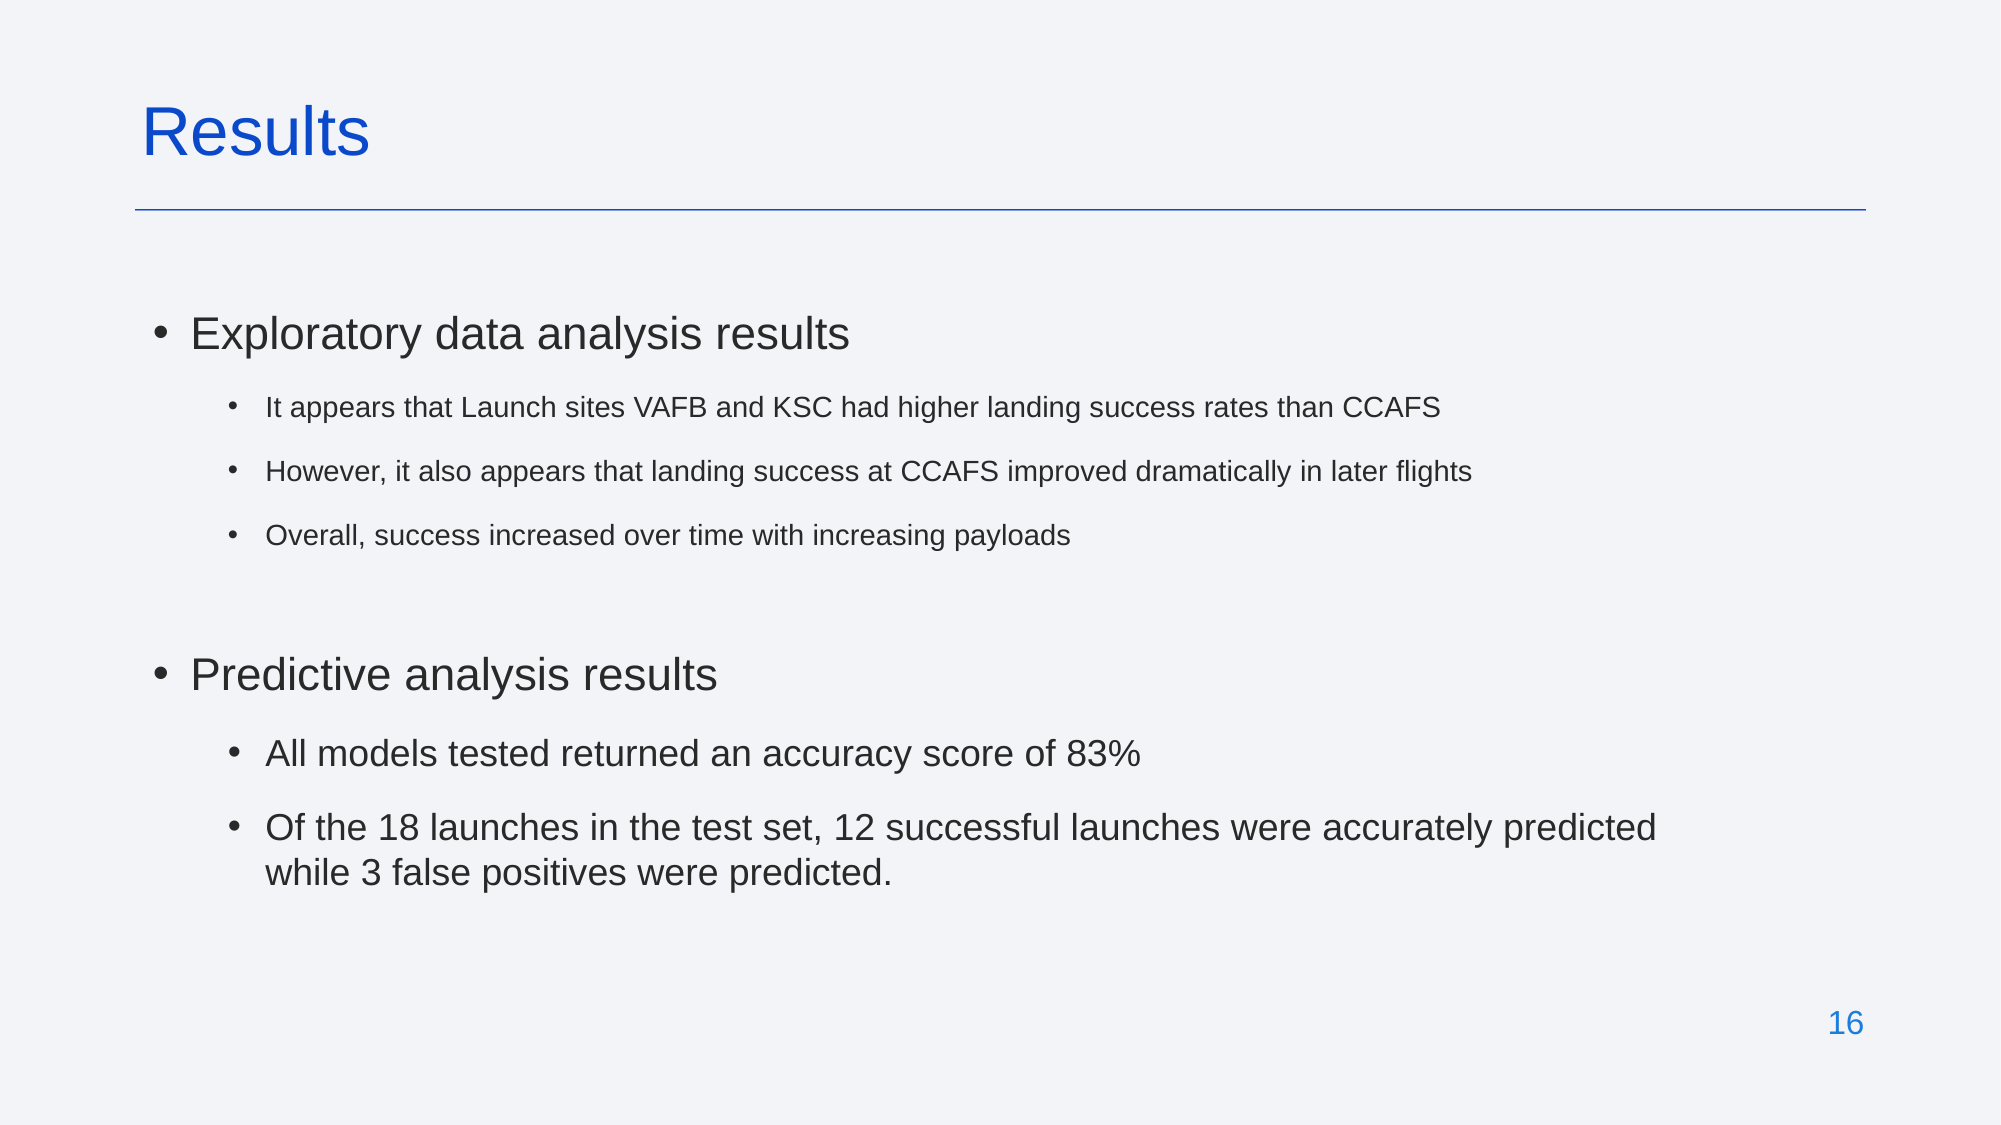

Results
Exploratory data analysis results
It appears that Launch sites VAFB and KSC had higher landing success rates than CCAFS
However, it also appears that landing success at CCAFS improved dramatically in later flights
Overall, success increased over time with increasing payloads

Predictive analysis results
All models tested returned an accuracy score of 83%
Of the 18 launches in the test set, 12 successful launches were accurately predicted while 3 false positives were predicted.

16